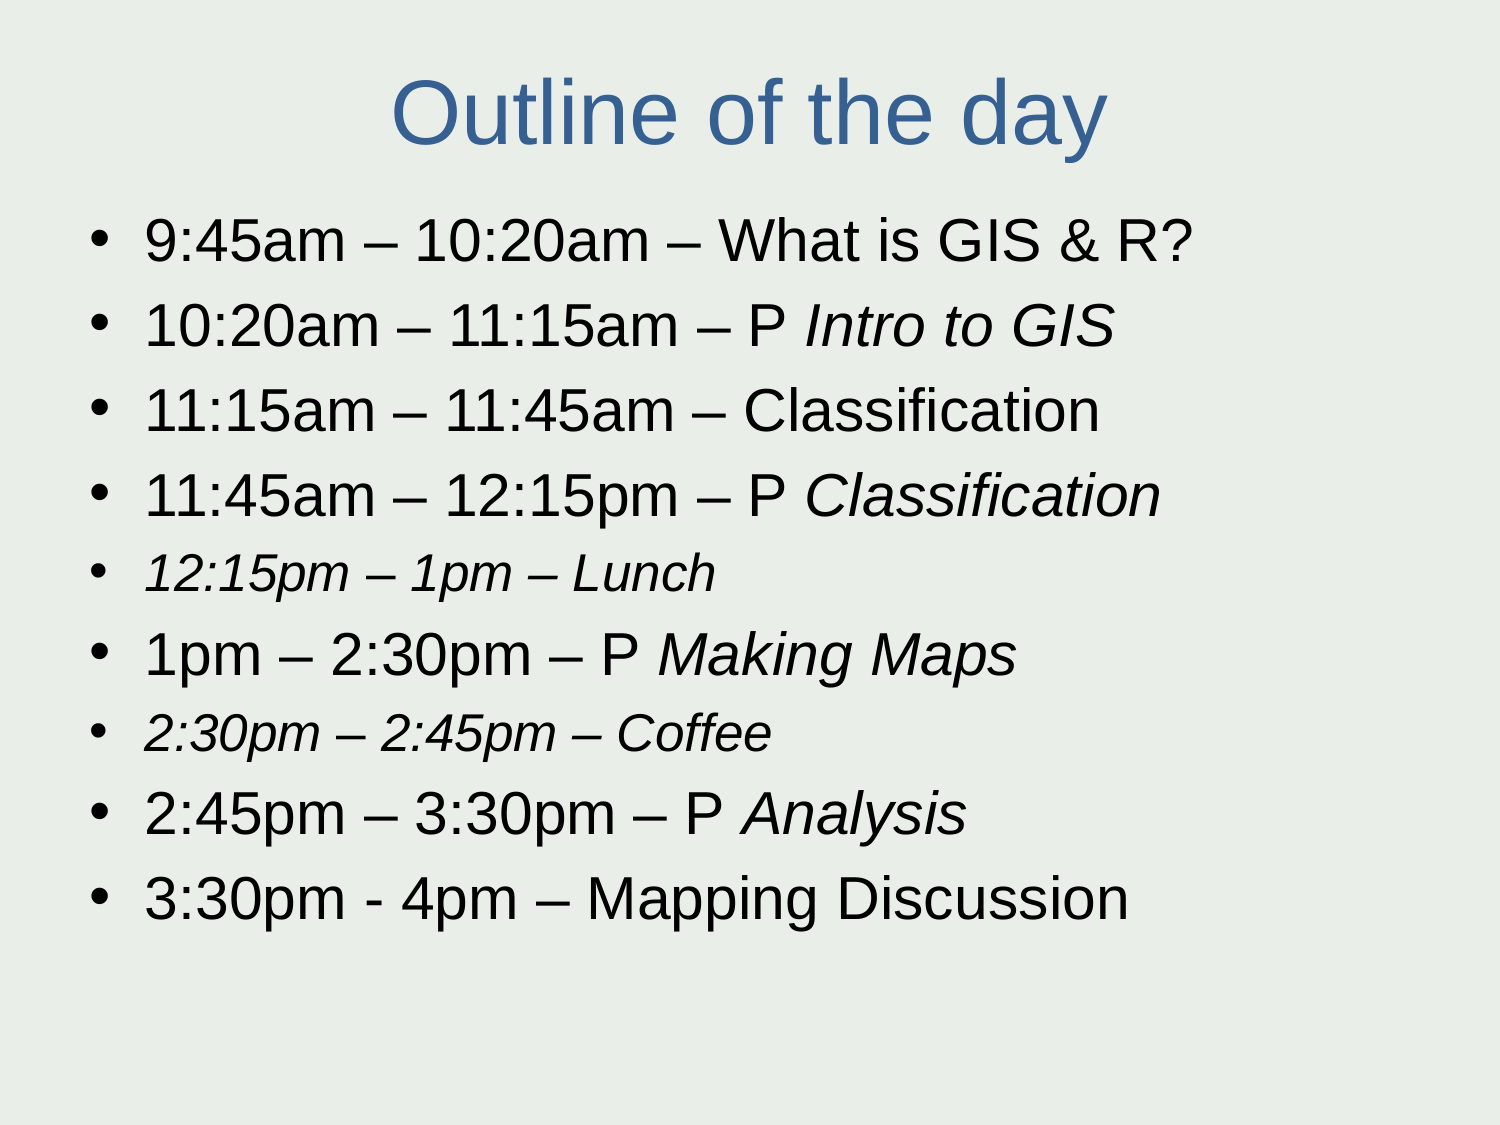

# Outline of the day
9:45am – 10:20am – What is GIS & R?
10:20am – 11:15am – P Intro to GIS
11:15am – 11:45am – Classification
11:45am – 12:15pm – P Classification
12:15pm – 1pm – Lunch
1pm – 2:30pm – P Making Maps
2:30pm – 2:45pm – Coffee
2:45pm – 3:30pm – P Analysis
3:30pm - 4pm – Mapping Discussion